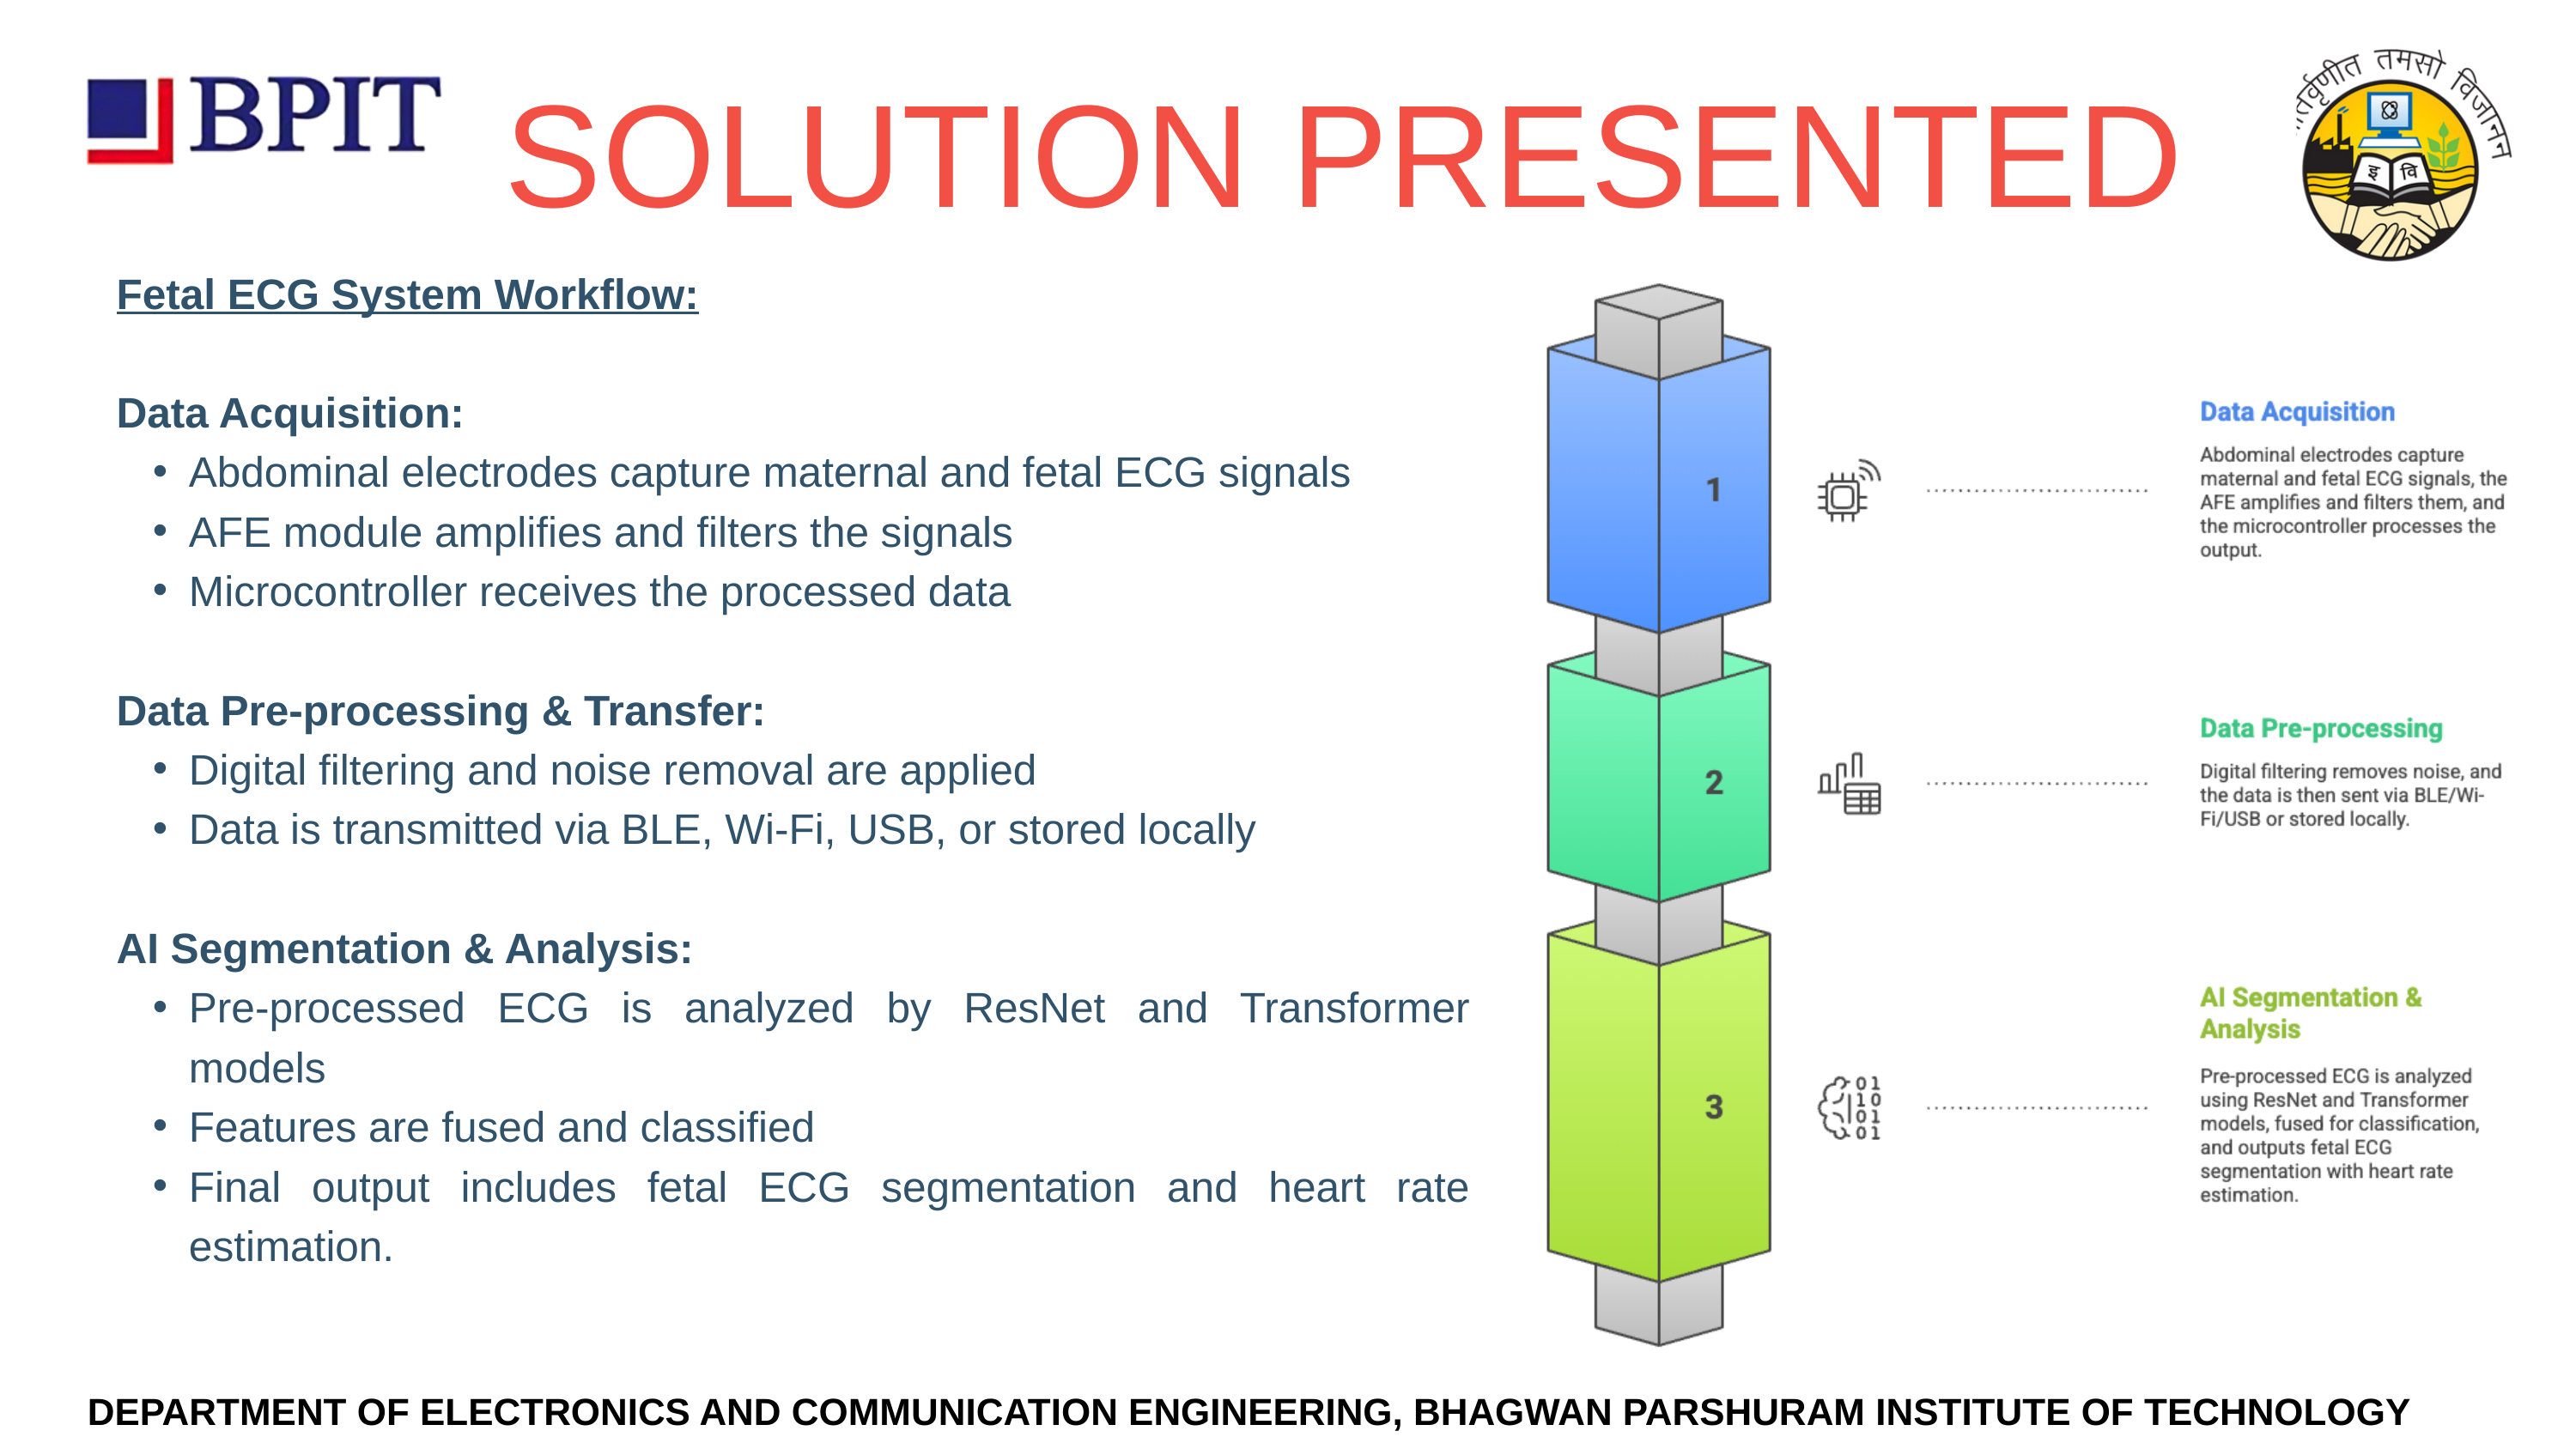

SOLUTION PRESENTED
Fetal ECG System Workflow:

Data Acquisition:
Abdominal electrodes capture maternal and fetal ECG signals
AFE module amplifies and filters the signals
Microcontroller receives the processed data

Data Pre-processing & Transfer:
Digital filtering and noise removal are applied
Data is transmitted via BLE, Wi-Fi, USB, or stored locally

AI Segmentation & Analysis:
Pre-processed ECG is analyzed by ResNet and Transformer models
Features are fused and classified
Final output includes fetal ECG segmentation and heart rate estimation.

DEPARTMENT OF ELECTRONICS AND COMMUNICATION ENGINEERING, BHAGWAN PARSHURAM INSTITUTE OF TECHNOLOGY